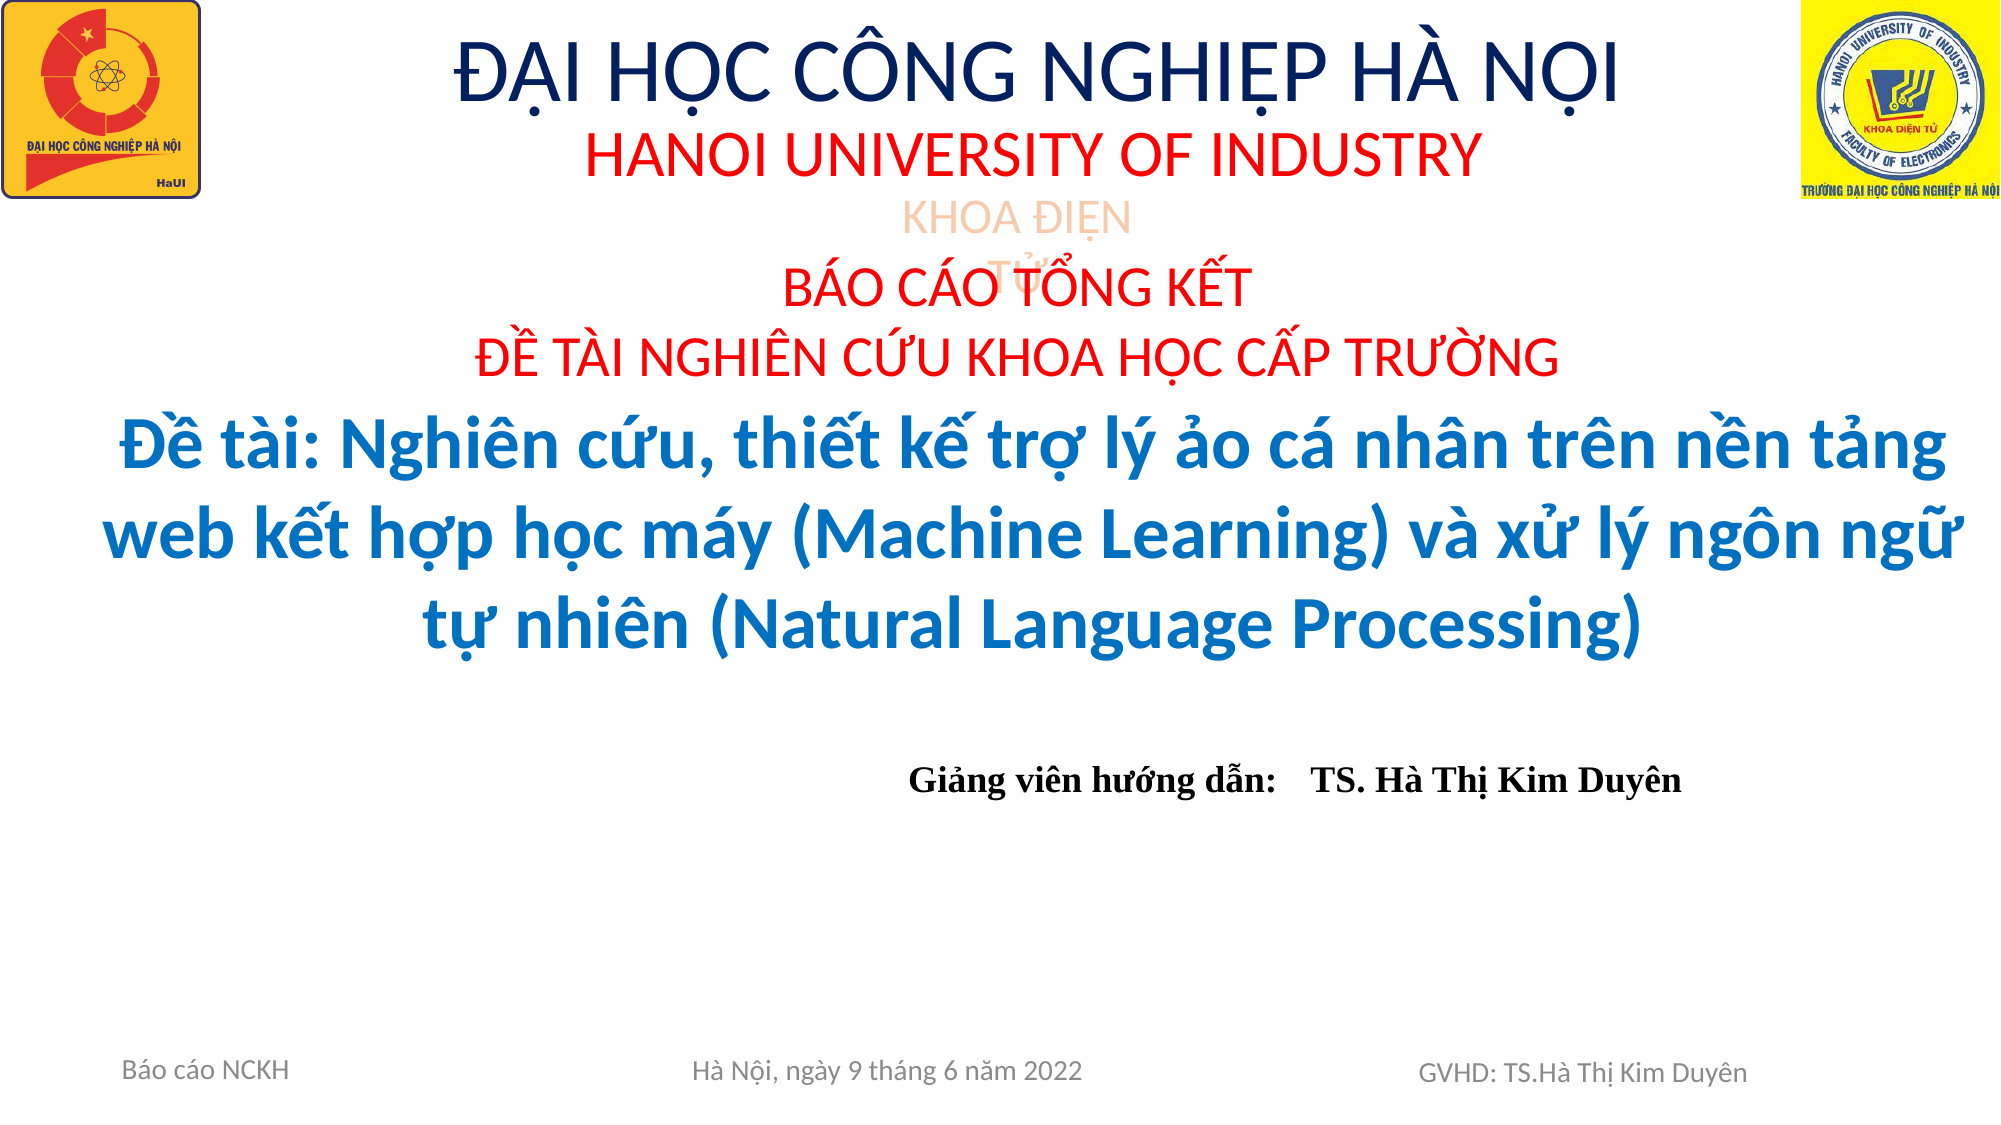

ĐẠI HỌC CÔNG NGHIỆP HÀ NỘI
HANOI UNIVERSITY OF INDUSTRY
KHOA ĐIỆN TỬ
BÁO CÁO TỔNG KẾT
ĐỀ TÀI NGHIÊN CỨU KHOA HỌC CẤP TRƯỜNG

Đề tài: Nghiên cứu, thiết kế trợ lý ảo cá nhân trên nền tảng web kết hợp học máy (Machine Learning) và xử lý ngôn ngữ tự nhiên (Natural Language Processing)
Giảng viên hướng dẫn:	 TS. Hà Thị Kim Duyên
Hà Nội, ngày 9 tháng 6 năm 2022
Báo cáo NCKH
GVHD: TS.Hà Thị Kim Duyên